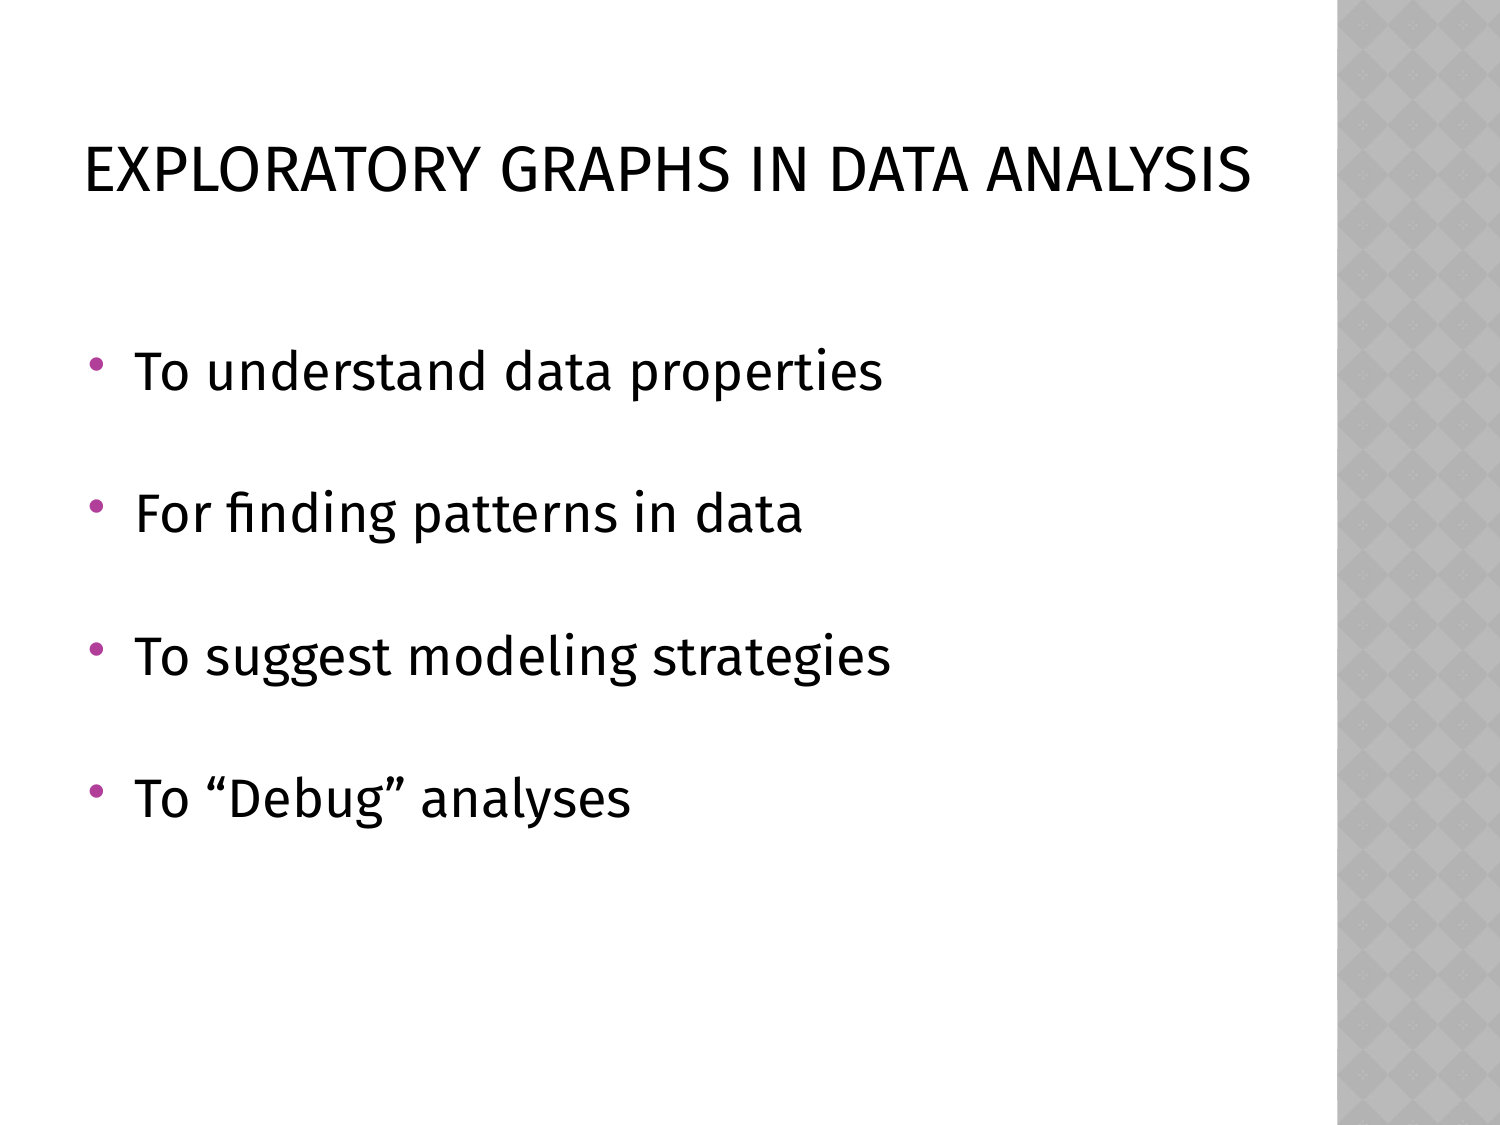

# Exploratory Graphs in Data Analysis
To understand data properties
For finding patterns in data
To suggest modeling strategies
To “Debug” analyses